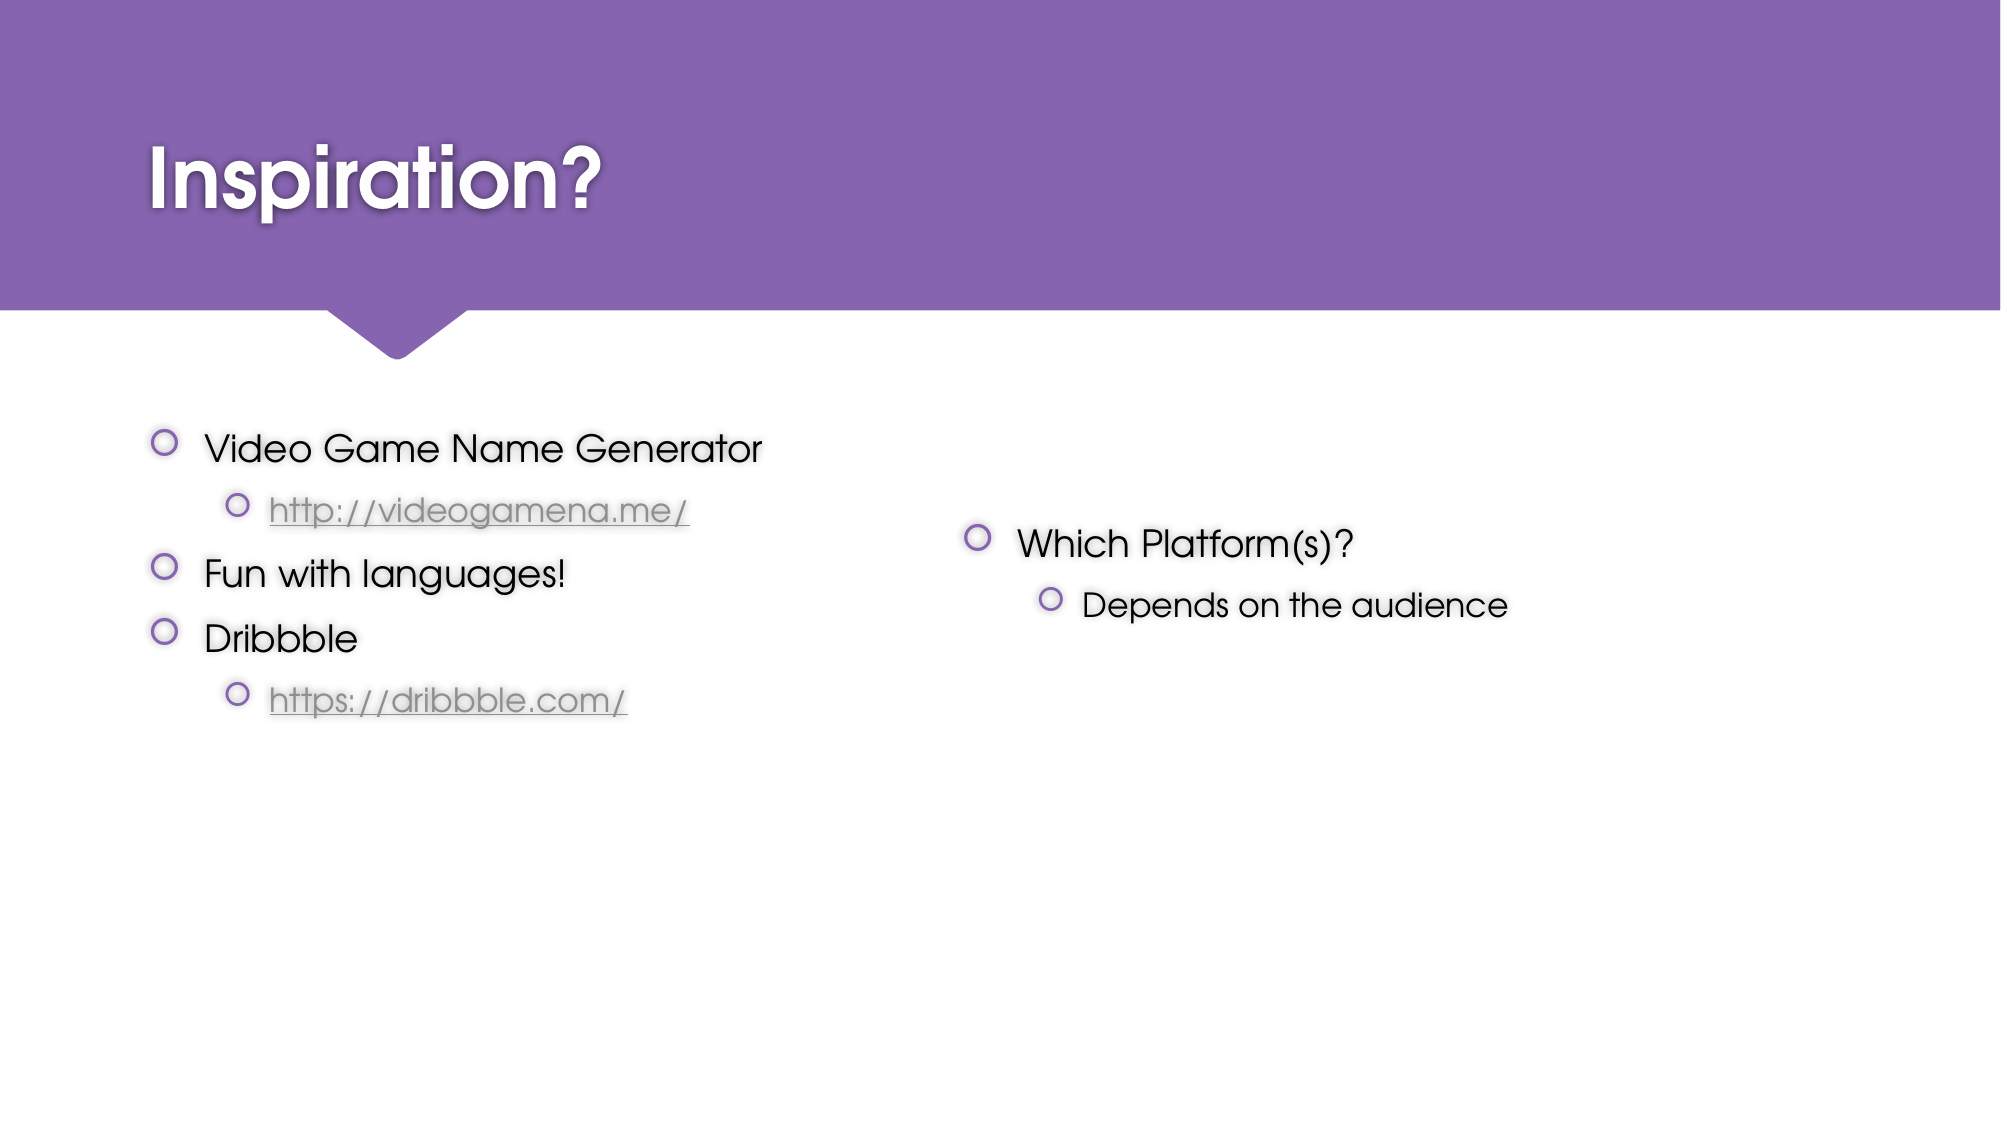

# Inspiration?
Video Game Name Generator
http://videogamena.me/
Fun with languages!
Dribbble
https://dribbble.com/

Which Platform(s)?
Depends on the audience